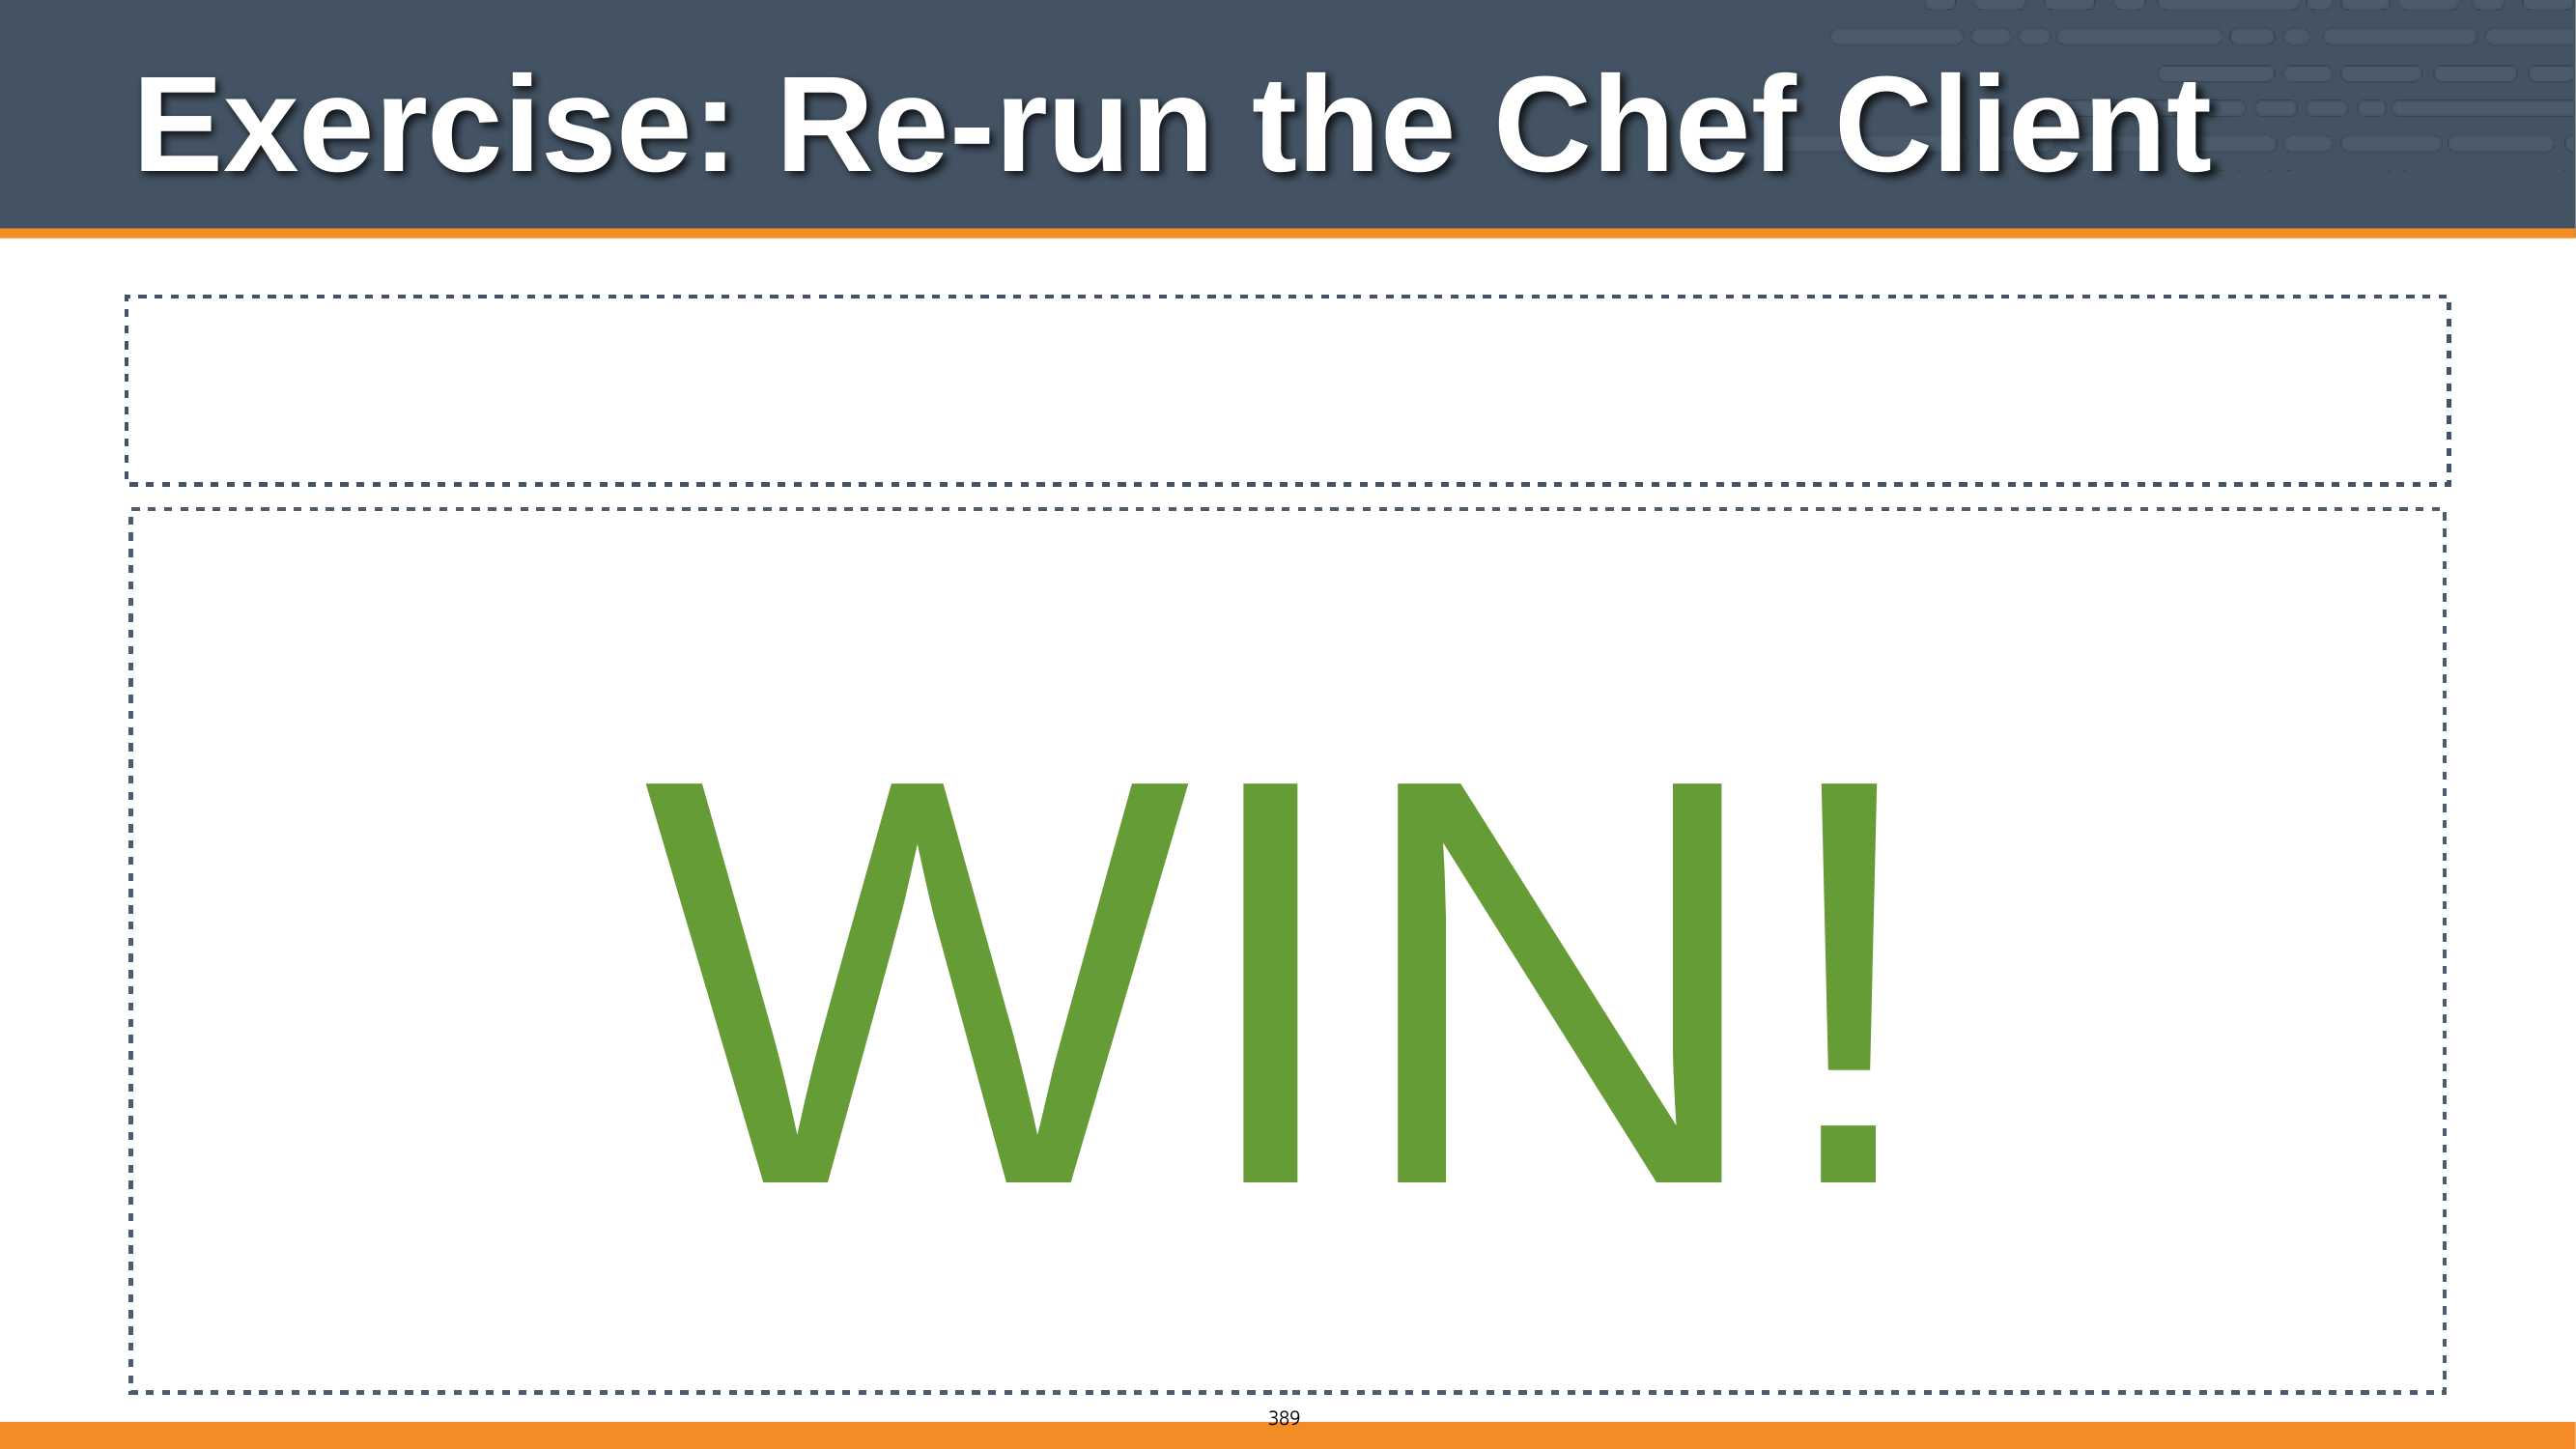

# Exercise: Re-run the Chef Client
chef@node1:~$ sudo chef-client
Forking chef instance to converge...
Starting Chef Client, version 11.8.2
*** Chef 11.8.2 ***
Chef-client pid: 15152
Run List is [recipe[apache], recipe[motd]]
Run List expands to [apache, motd]
Starting Chef Run for node1
…
    - update content in file /etc/motd from e3b0c4 to 62ebb9
        (new content is binary, diff output suppressed)
    - restore selinux security context

Chef Run complete in 6.81035877 seconds
Removing cookbooks/apache/files/default/index2.html from the cache; it is no longer needed by chef-client.
Running report handlers
Report handlers complete
Chef Client finished, 1 resources updated
Sending resource update report (run-id: f923449e-cc7b-45f7-a9fb-ac1da3653557)
WIN!
389